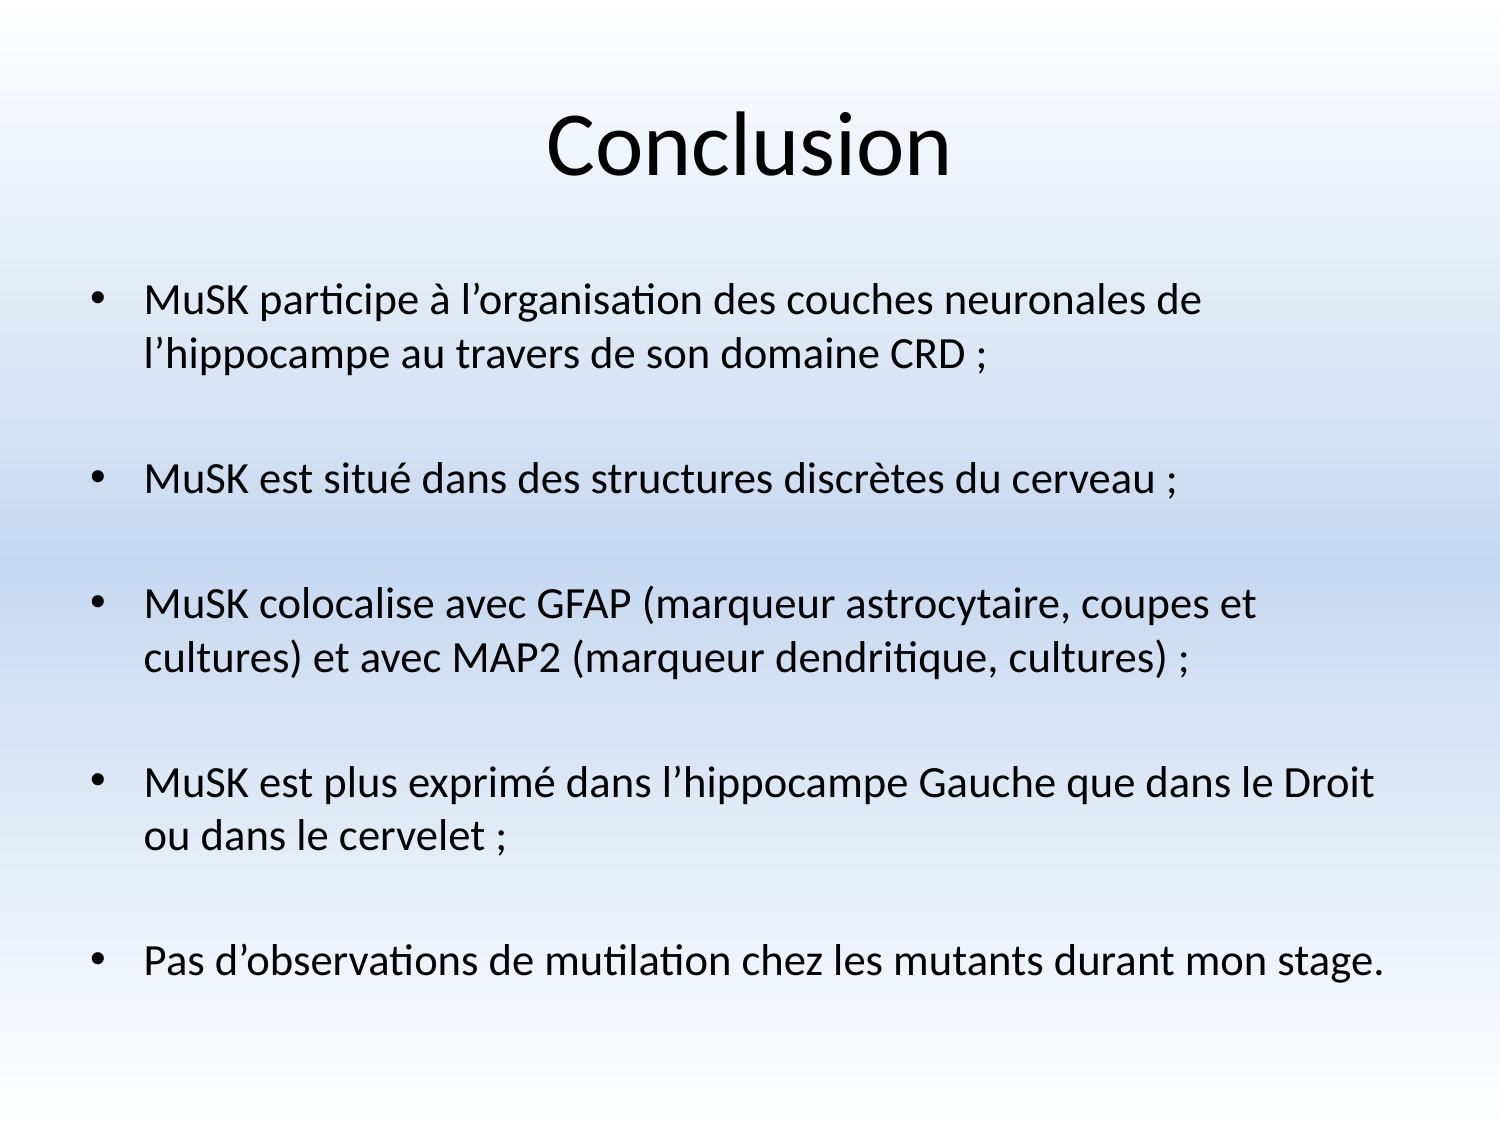

# Conclusion
MuSK participe à l’organisation des couches neuronales de l’hippocampe au travers de son domaine CRD ;

MuSK est situé dans des structures discrètes du cerveau ;

MuSK colocalise avec GFAP (marqueur astrocytaire, coupes et cultures) et avec MAP2 (marqueur dendritique, cultures) ;

MuSK est plus exprimé dans l’hippocampe Gauche que dans le Droit ou dans le cervelet ;

Pas d’observations de mutilation chez les mutants durant mon stage.